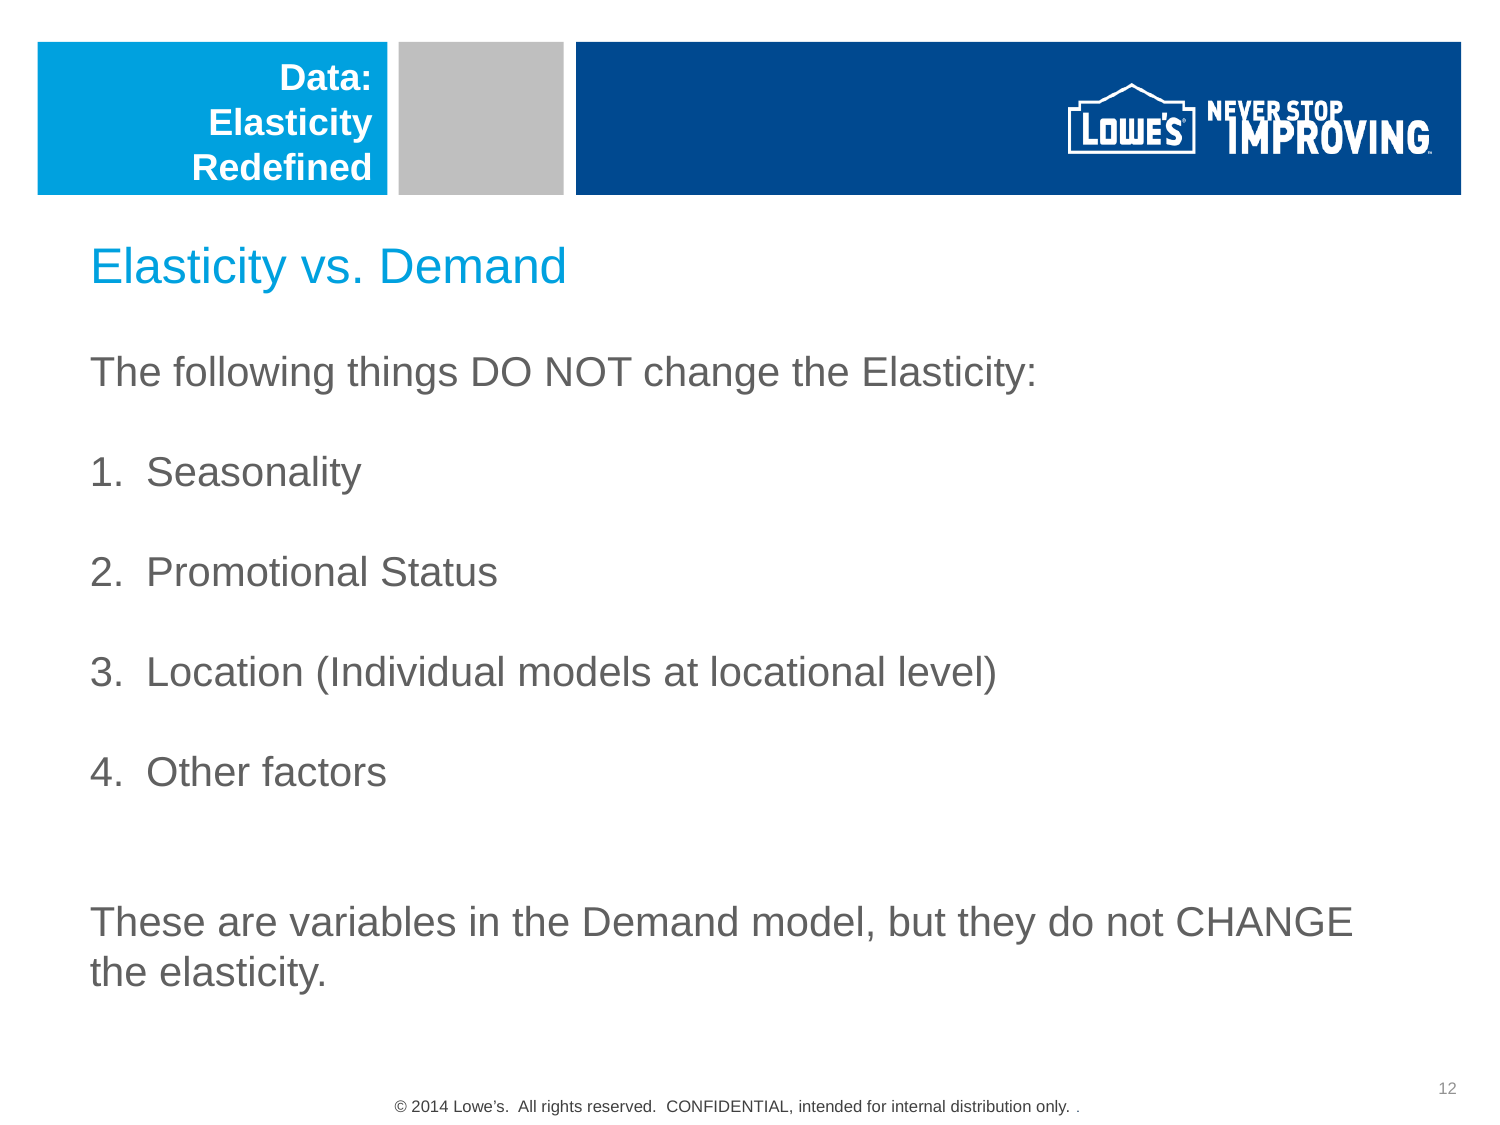

Data:
Elasticity Redefined
# Elasticity vs. Demand
The following things DO NOT change the Elasticity:

Seasonality

Promotional Status

Location (Individual models at locational level)

Other factors

These are variables in the Demand model, but they do not CHANGE the elasticity.
12
© 2014 Lowe’s.  All rights reserved.  CONFIDENTIAL, intended for internal distribution only. .